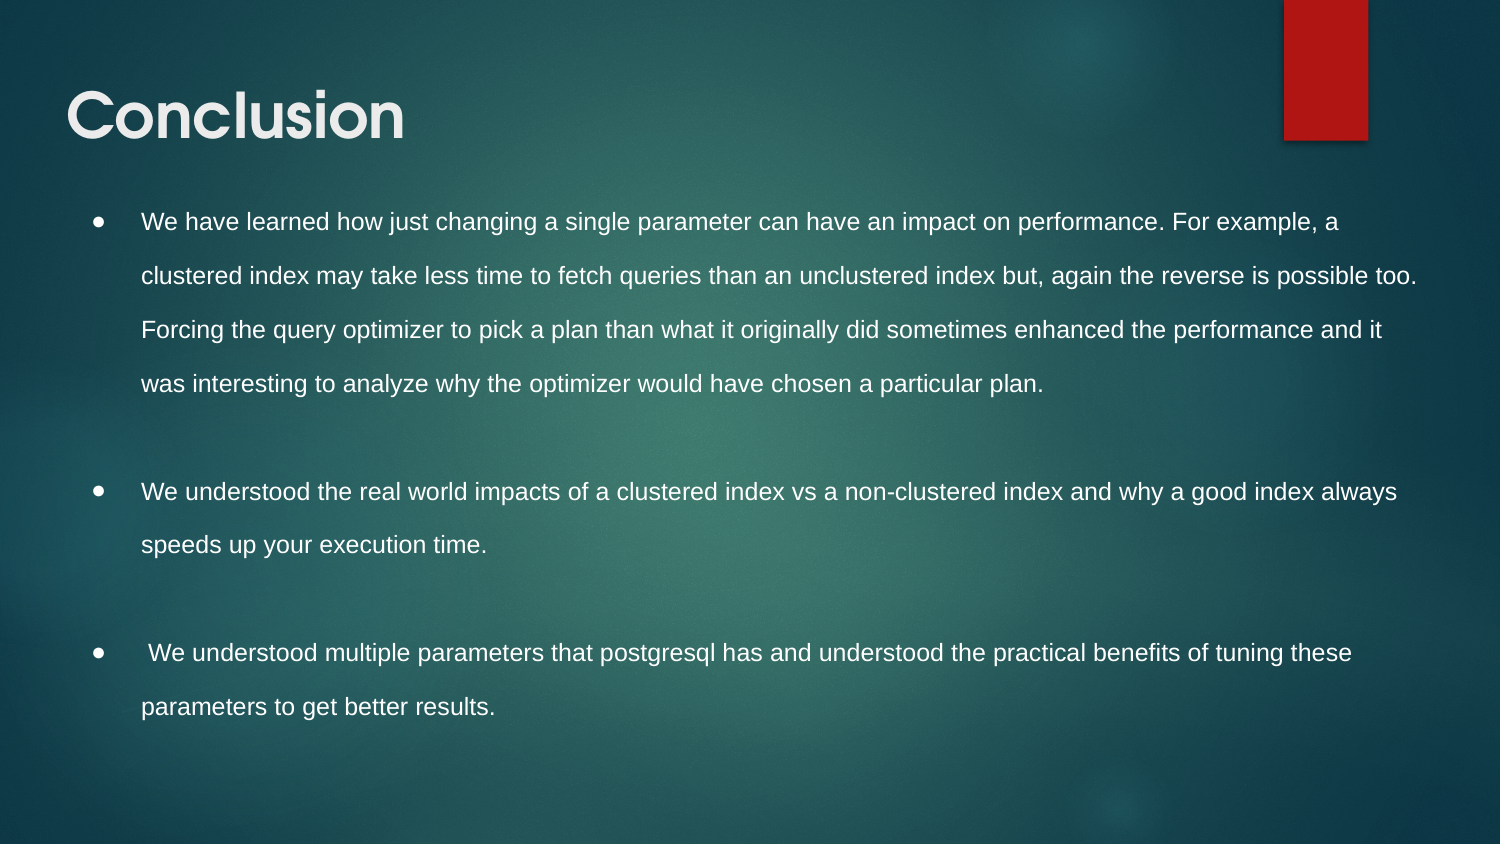

# Conclusion
We have learned how just changing a single parameter can have an impact on performance. For example, a clustered index may take less time to fetch queries than an unclustered index but, again the reverse is possible too. Forcing the query optimizer to pick a plan than what it originally did sometimes enhanced the performance and it was interesting to analyze why the optimizer would have chosen a particular plan.

We understood the real world impacts of a clustered index vs a non-clustered index and why a good index always speeds up your execution time.

 We understood multiple parameters that postgresql has and understood the practical benefits of tuning these parameters to get better results.